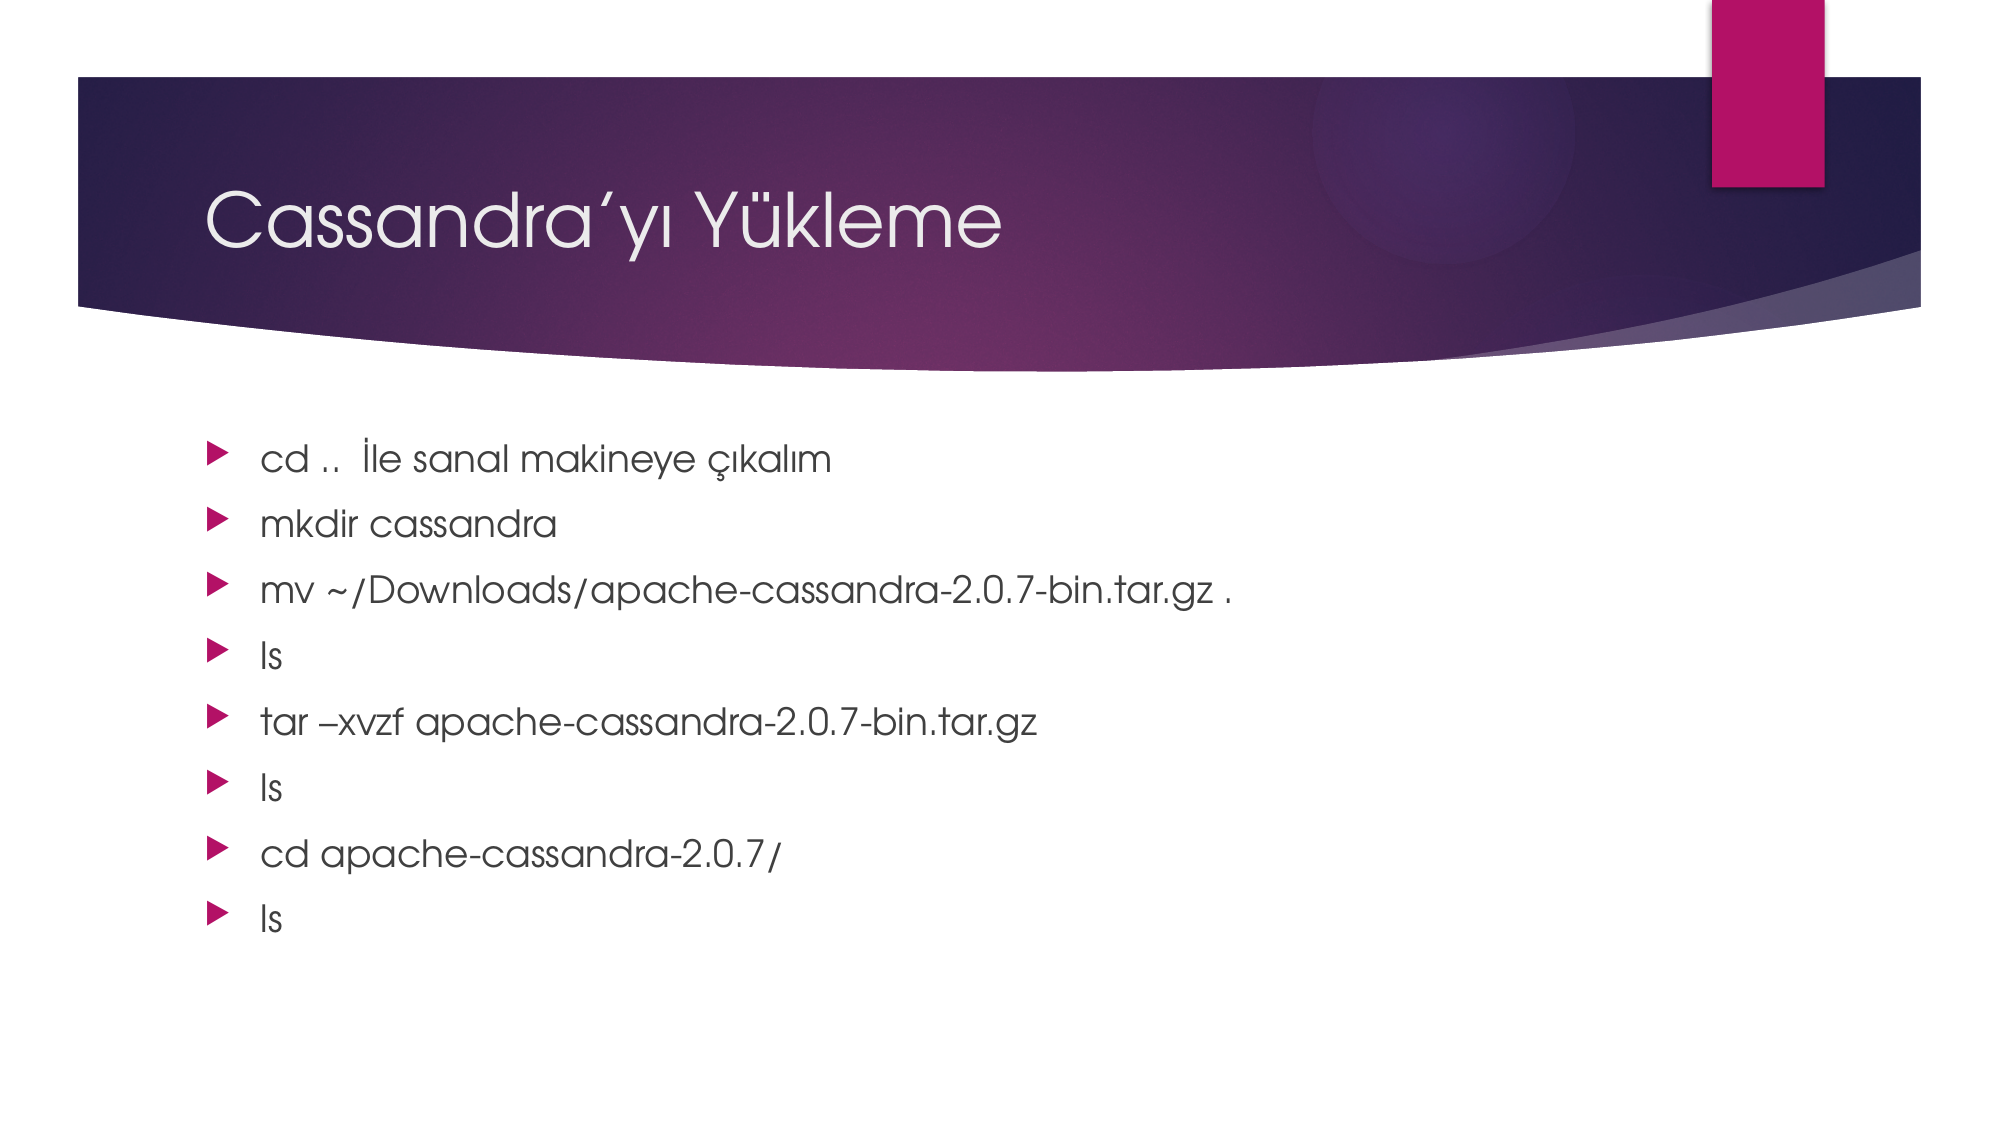

# Cassandra’yı Yükleme
cd ..  İle sanal makineye çıkalım
mkdir cassandra
mv ~/Downloads/apache-cassandra-2.0.7-bin.tar.gz .
ls
tar –xvzf apache-cassandra-2.0.7-bin.tar.gz
ls
cd apache-cassandra-2.0.7/
ls